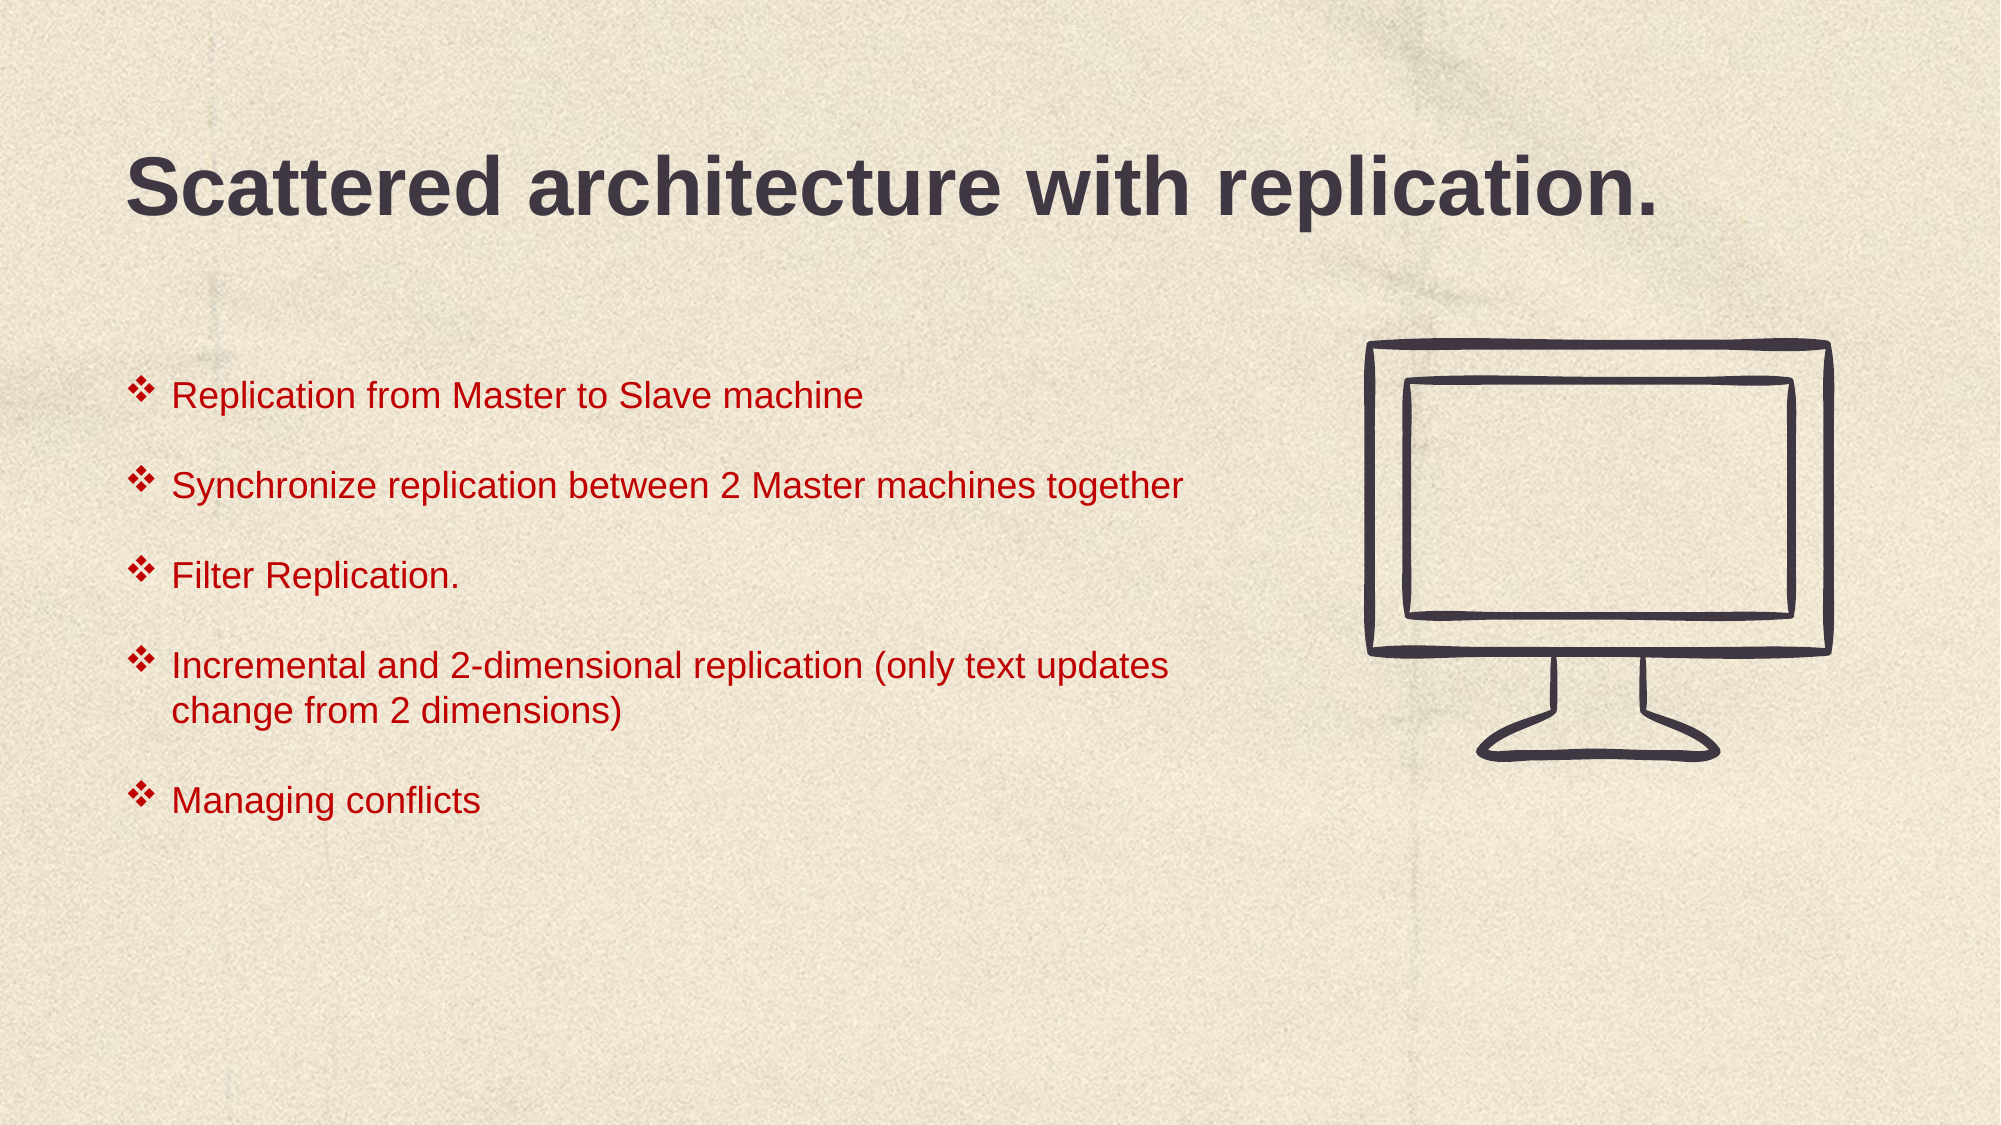

# Scattered architecture with replication.

Replication from Master to Slave machine
Synchronize replication between 2 Master machines together
Filter Replication.
Incremental and 2-dimensional replication (only text updates change from 2 dimensions)
Managing conflicts